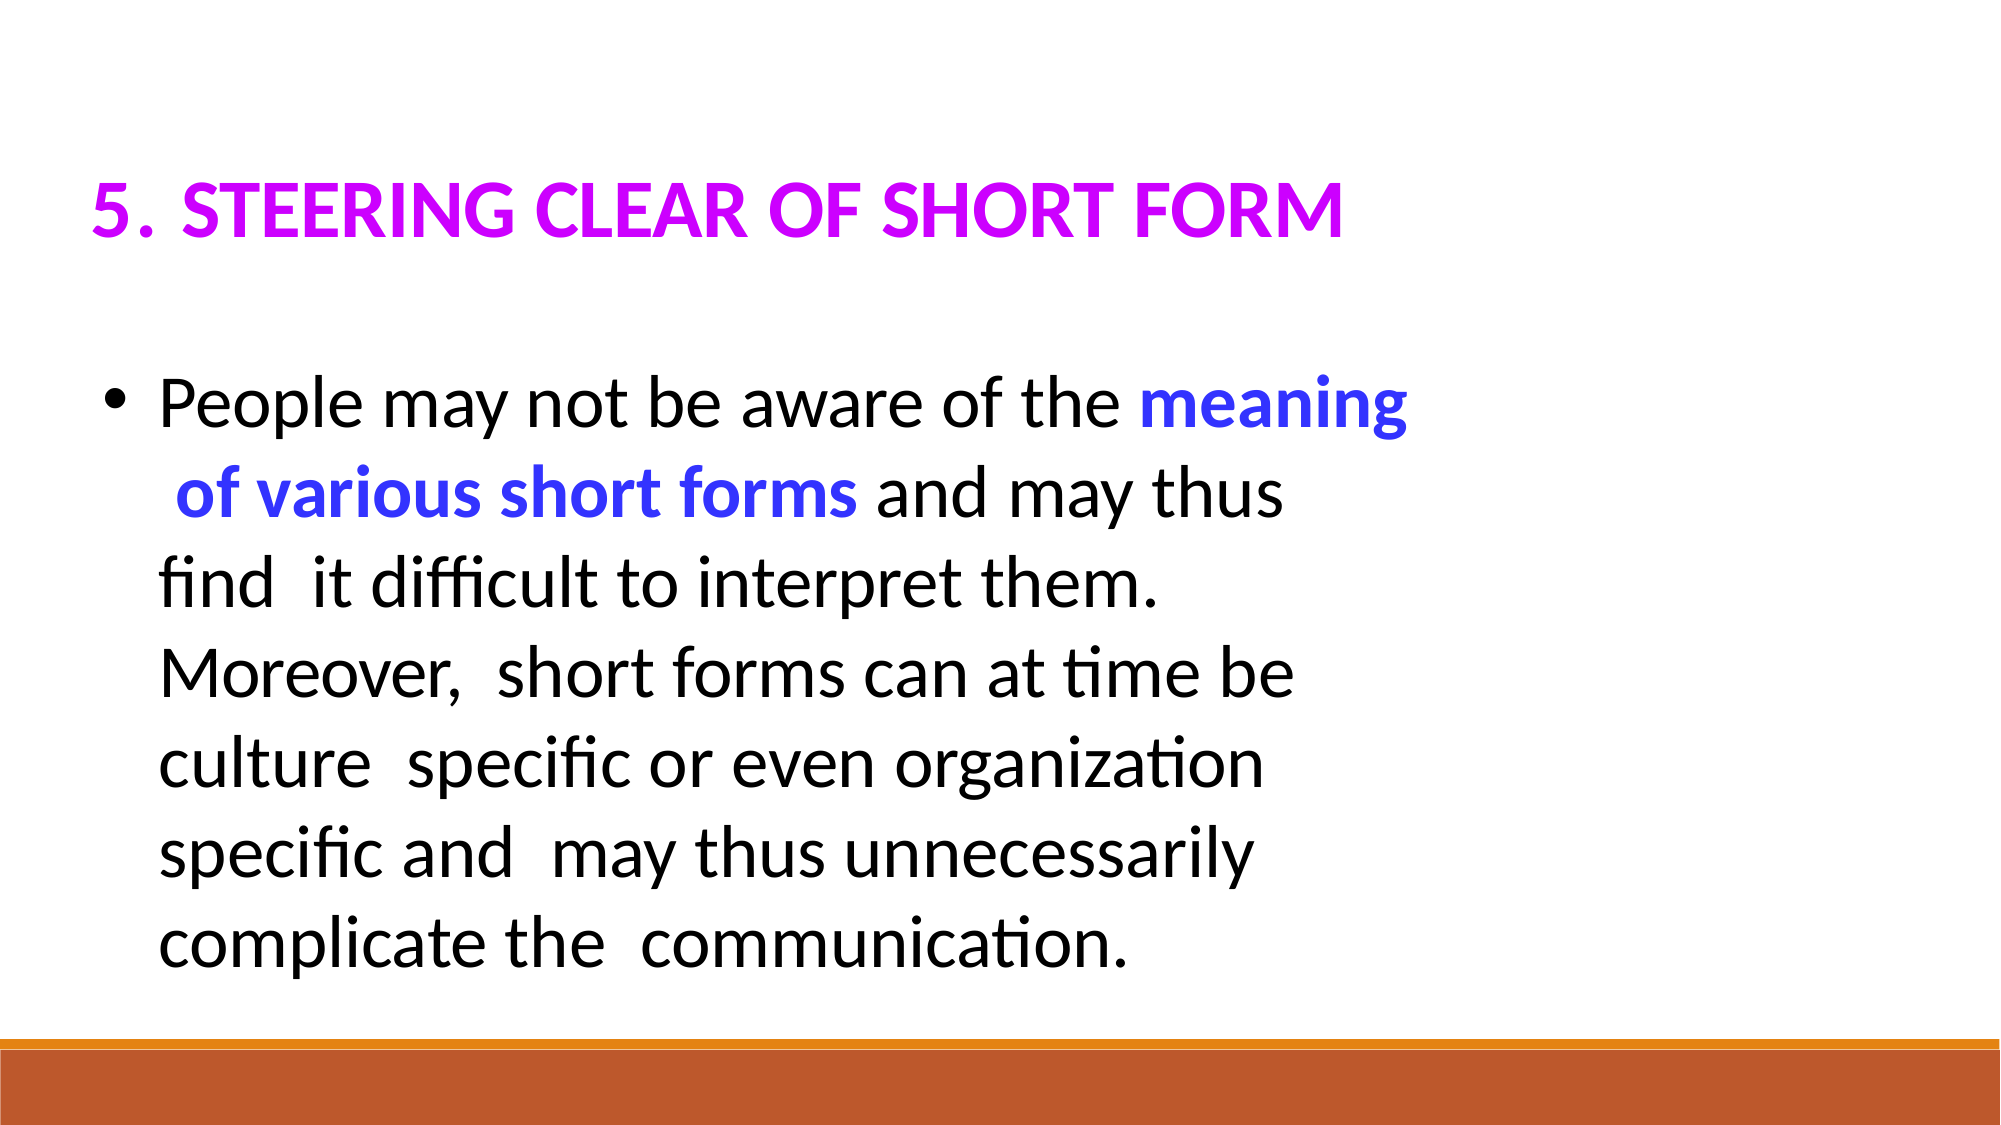

5. STEERING CLEAR OF SHORT FORM
People may not be aware of the meaning  of various short forms and may thus find  it difficult to interpret them. Moreover,  short forms can at time be culture  specific or even organization specific and  may thus unnecessarily complicate the  communication.